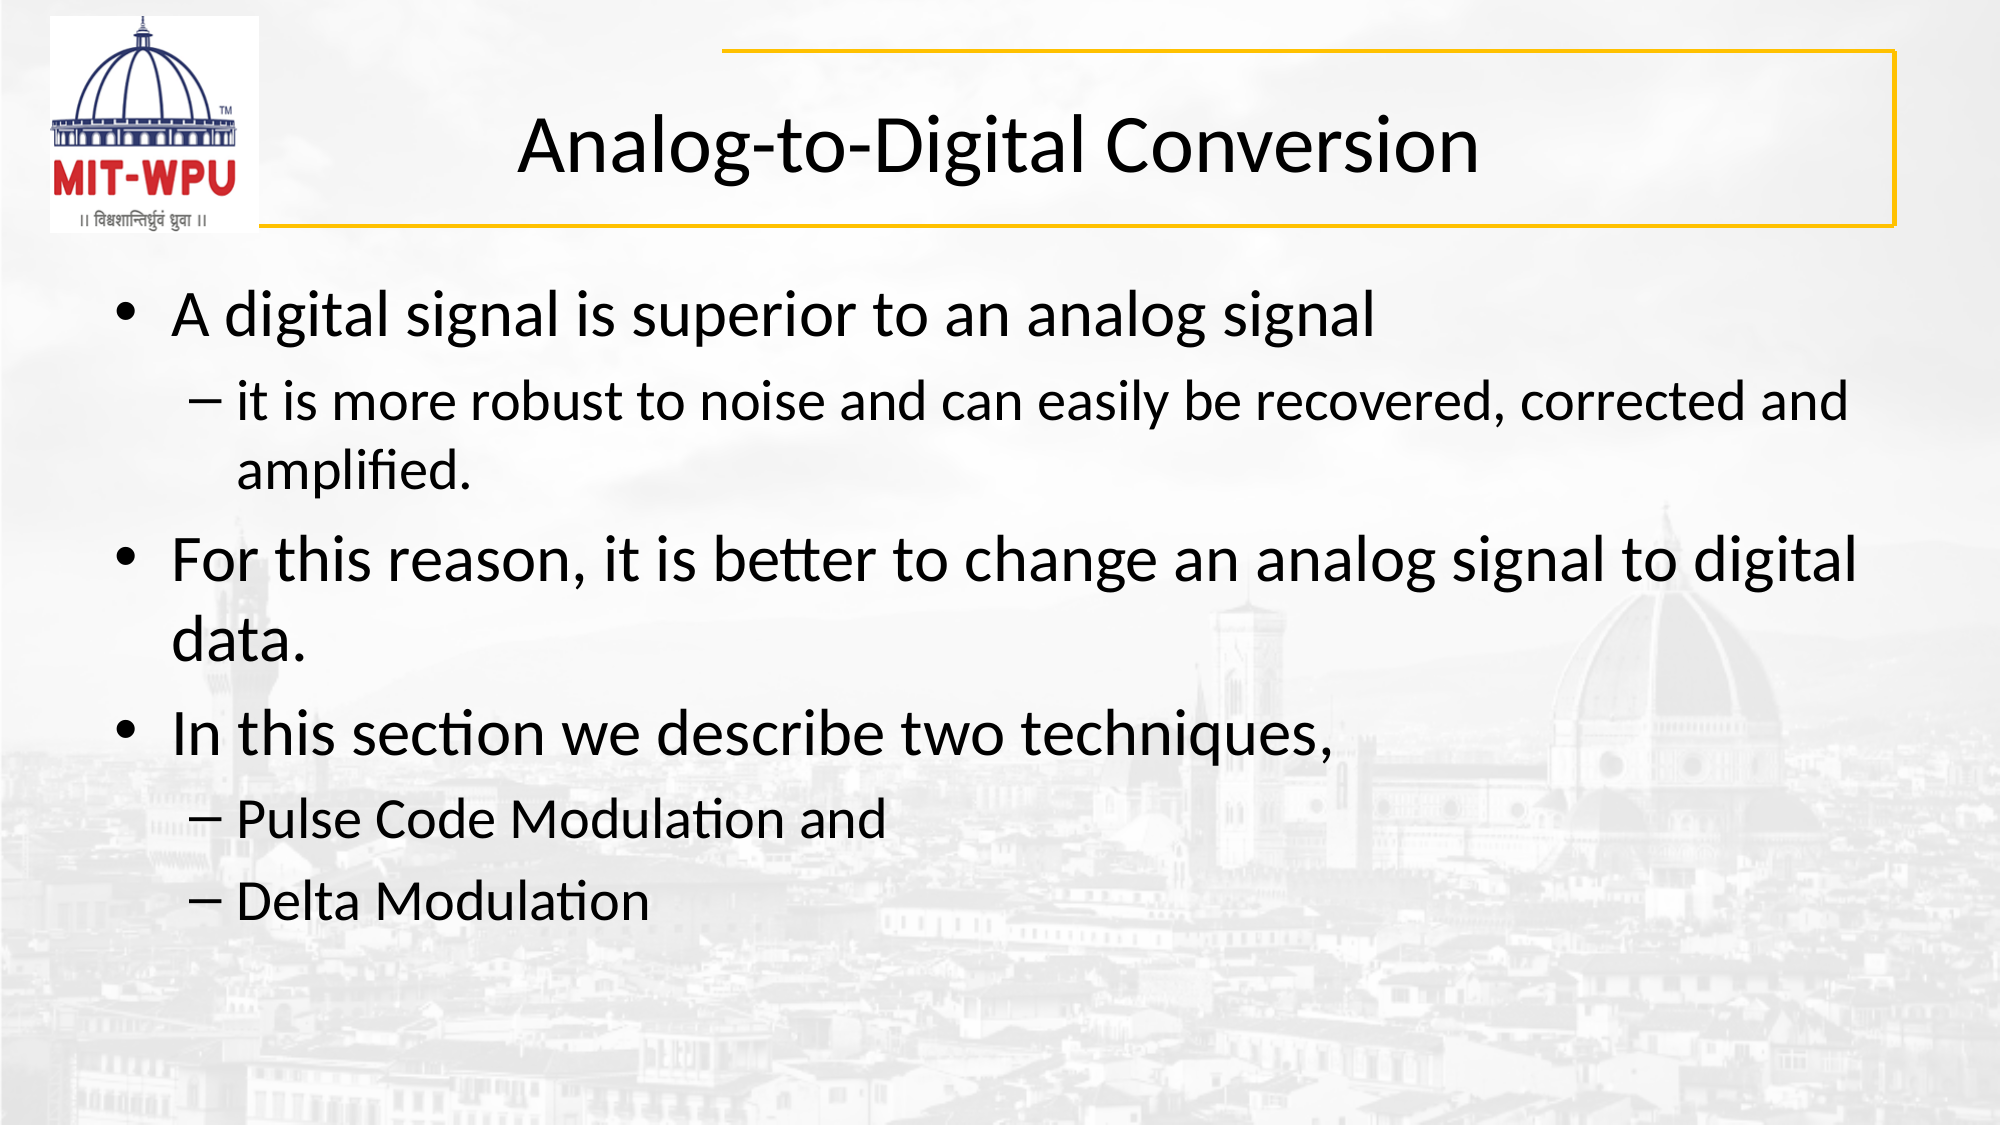

# Analog-to-Digital Conversion
A digital signal is superior to an analog signal
it is more robust to noise and can easily be recovered, corrected and amplified.
For this reason, it is better to change an analog signal to digital data.
In this section we describe two techniques,
Pulse Code Modulation and
Delta Modulation